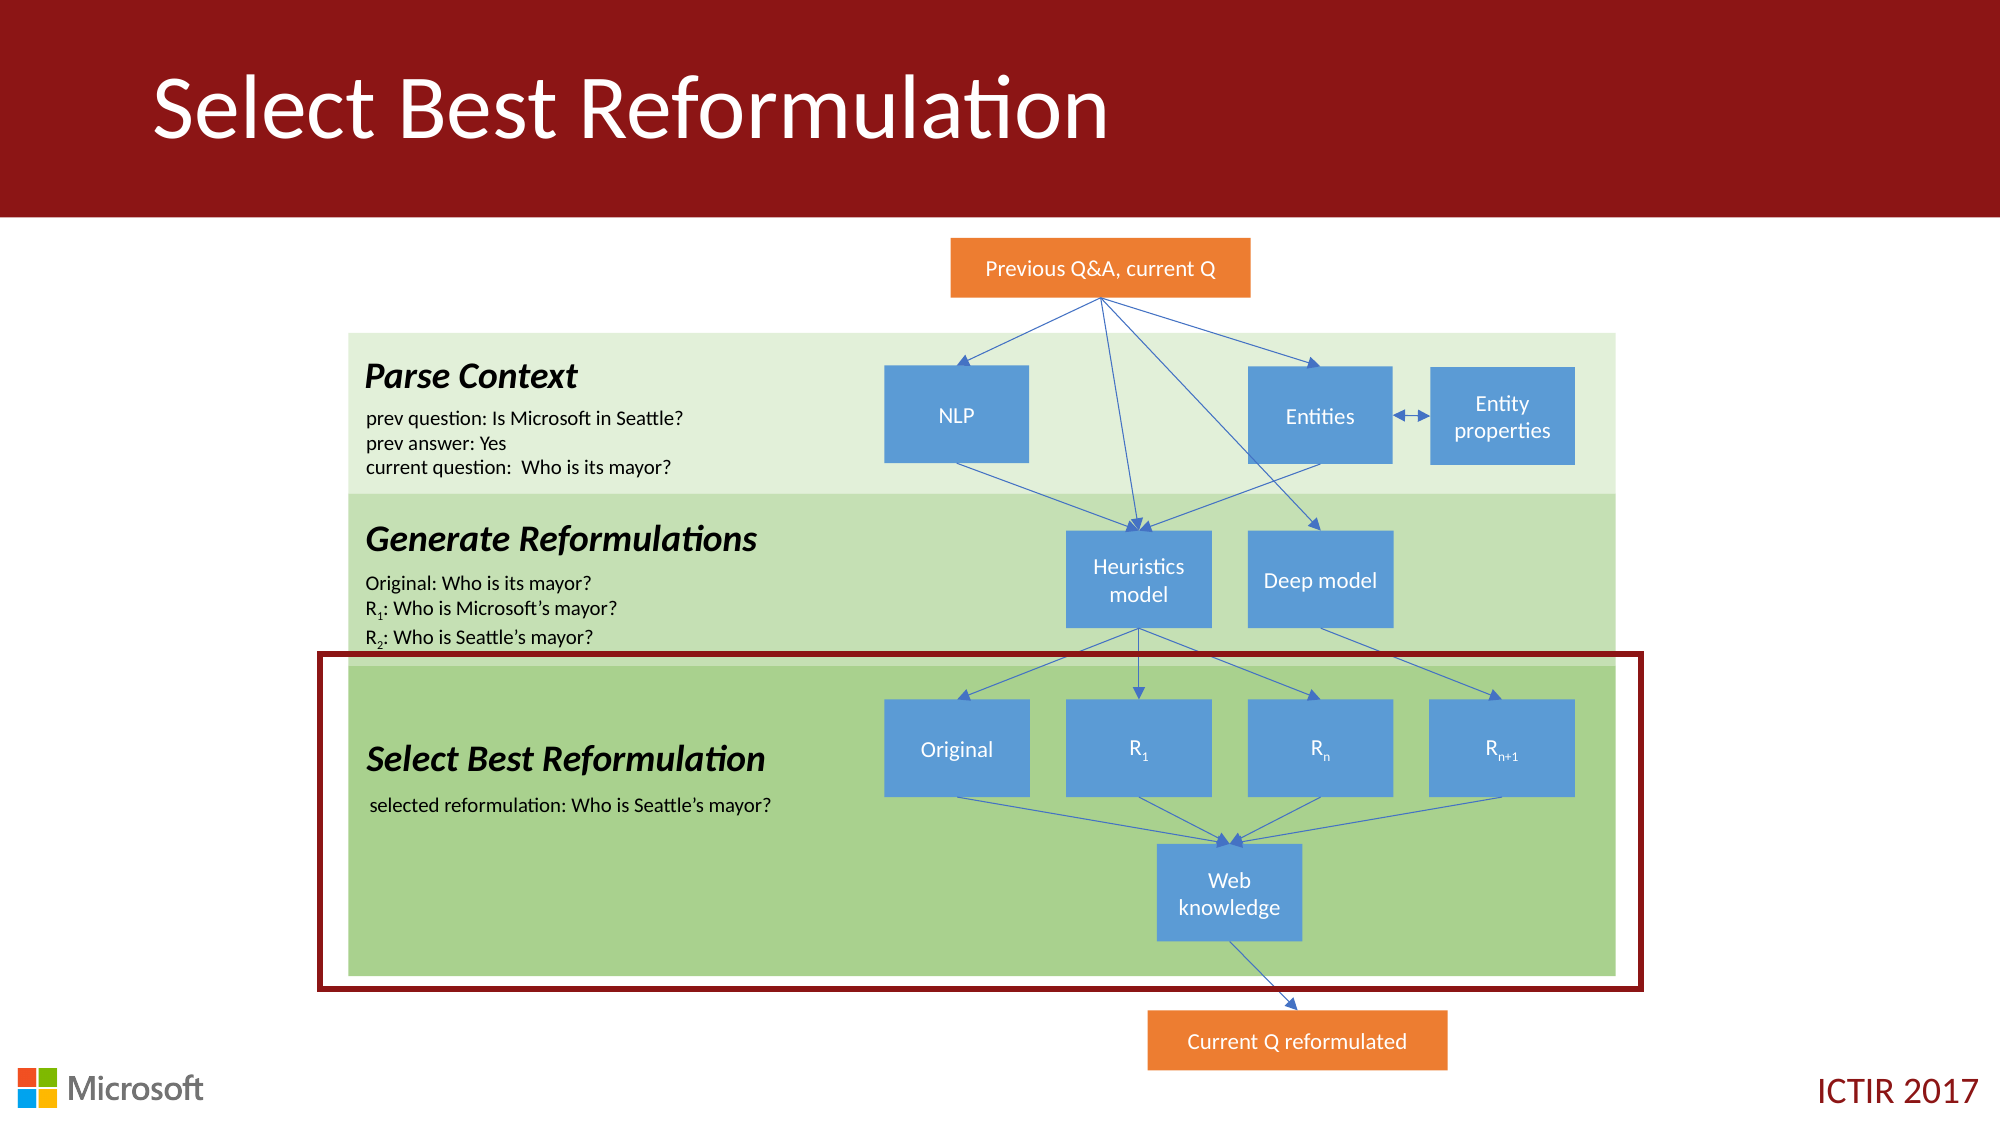

# Select Best Reformulation
Previous Q&A, current Q

Parse Context
NLP
Entities
Entity properties
prev question: Is Microsoft in Seattle?
prev answer: Yes
current question:  Who is its mayor?

Generate Reformulations
Heuristics model
Deep model
Original: Who is its mayor?
R1: Who is Microsoft’s mayor?
R2: Who is Seattle’s mayor?

Original
R1
Rn
Rn+1
Select Best Reformulation
selected reformulation: Who is Seattle’s mayor?
Web knowledge
Current Q reformulated